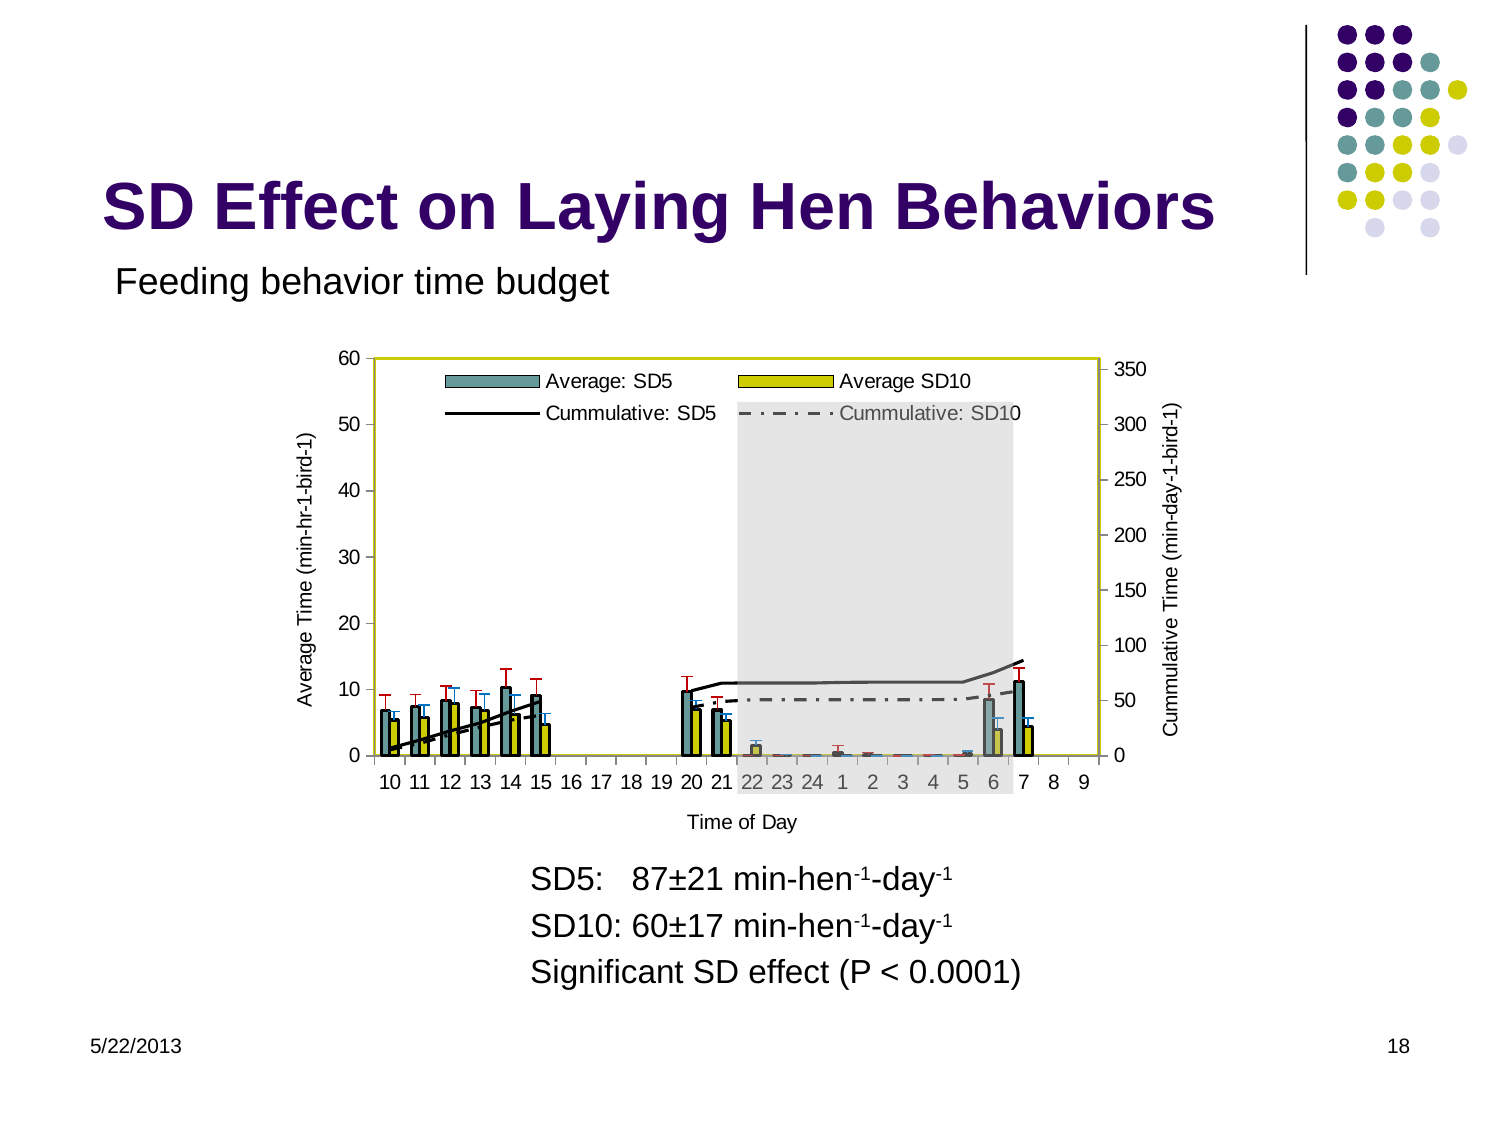

# SD Effect on Laying Hen Behaviors
Feeding behavior time budget

### Chart

| Category |  |  |  |  |
|---|---|---|---|---|
| 10 | 6.852446279762996 | 5.4127222440694975 | 6.852446279762996 | 5.4127222440694975 |
| 11 | 7.384780476378514 | 5.8228989326207055 | 14.23722675614151 | 11.235621176690202 |
| 12 | 8.283704403409136 | 7.854071327688076 | 22.520931159550646 | 19.089692504378277 |
| 13 | 7.28961421375354 | 6.855859892038825 | 29.810545373304187 | 25.945552396417103 |
| 14 | 10.355473224416132 | 6.255838106705754 | 40.16601859772032 | 32.20139050312286 |
| 15 | 9.10455486929523 | 4.663000832500287 | 49.270573467015545 | 36.86439133562315 |
| 16 | None | None | None | None |
| 17 | None | None | None | None |
| 18 | None | None | None | None |
| 19 | None | None | None | None |
| 20 | 9.647527885015903 | 6.998143643150944 | 58.91810135203145 | 43.86253497877409 |
| 21 | 6.9240064996768265 | 5.2999989788482385 | 65.84210785170828 | 49.16253395762233 |
| 22 | 0.03725350563432452 | 1.568495570133412 | 65.8793613573426 | 50.731029527755744 |
| 23 | 0.017673048600883652 | 0.07158684165672405 | 65.89703440594349 | 50.80261636941247 |
| 24 | 0.023154191022075932 | 0.0004571167361865036 | 65.92018859696556 | 50.803073486148655 |
| 1 | 0.570032943314779 | 0.0 | 66.49022154028034 | 50.803073486148655 |
| 2 | 0.1853913438600477 | 0.0023808106660317837 | 66.67561288414039 | 50.80545429681469 |
| 3 | 0.0 | 0.0009301784779954654 | 66.67561288414039 | 50.80638447529268 |
| 4 | 0.04288321167883212 | 0.0 | 66.71849609581922 | 50.80638447529268 |
| 5 | 0.05211652253072371 | 0.40413848910467604 | 66.77061261834994 | 51.210522964397356 |
| 6 | 8.538436940471742 | 3.9257721546227122 | 75.30904955882168 | 55.13629511902007 |
| 7 | 11.149034700132596 | 4.41091767982483 | 86.45808425895427 | 59.547212798844896 |
| 8 | None | None | None | None |
| 9 | None | None | None | None |
SD5:   87±21 min-hen-1-day-1
SD10: 60±17 min-hen-1-day-1
Significant SD effect (P < 0.0001)
5/22/2013
18